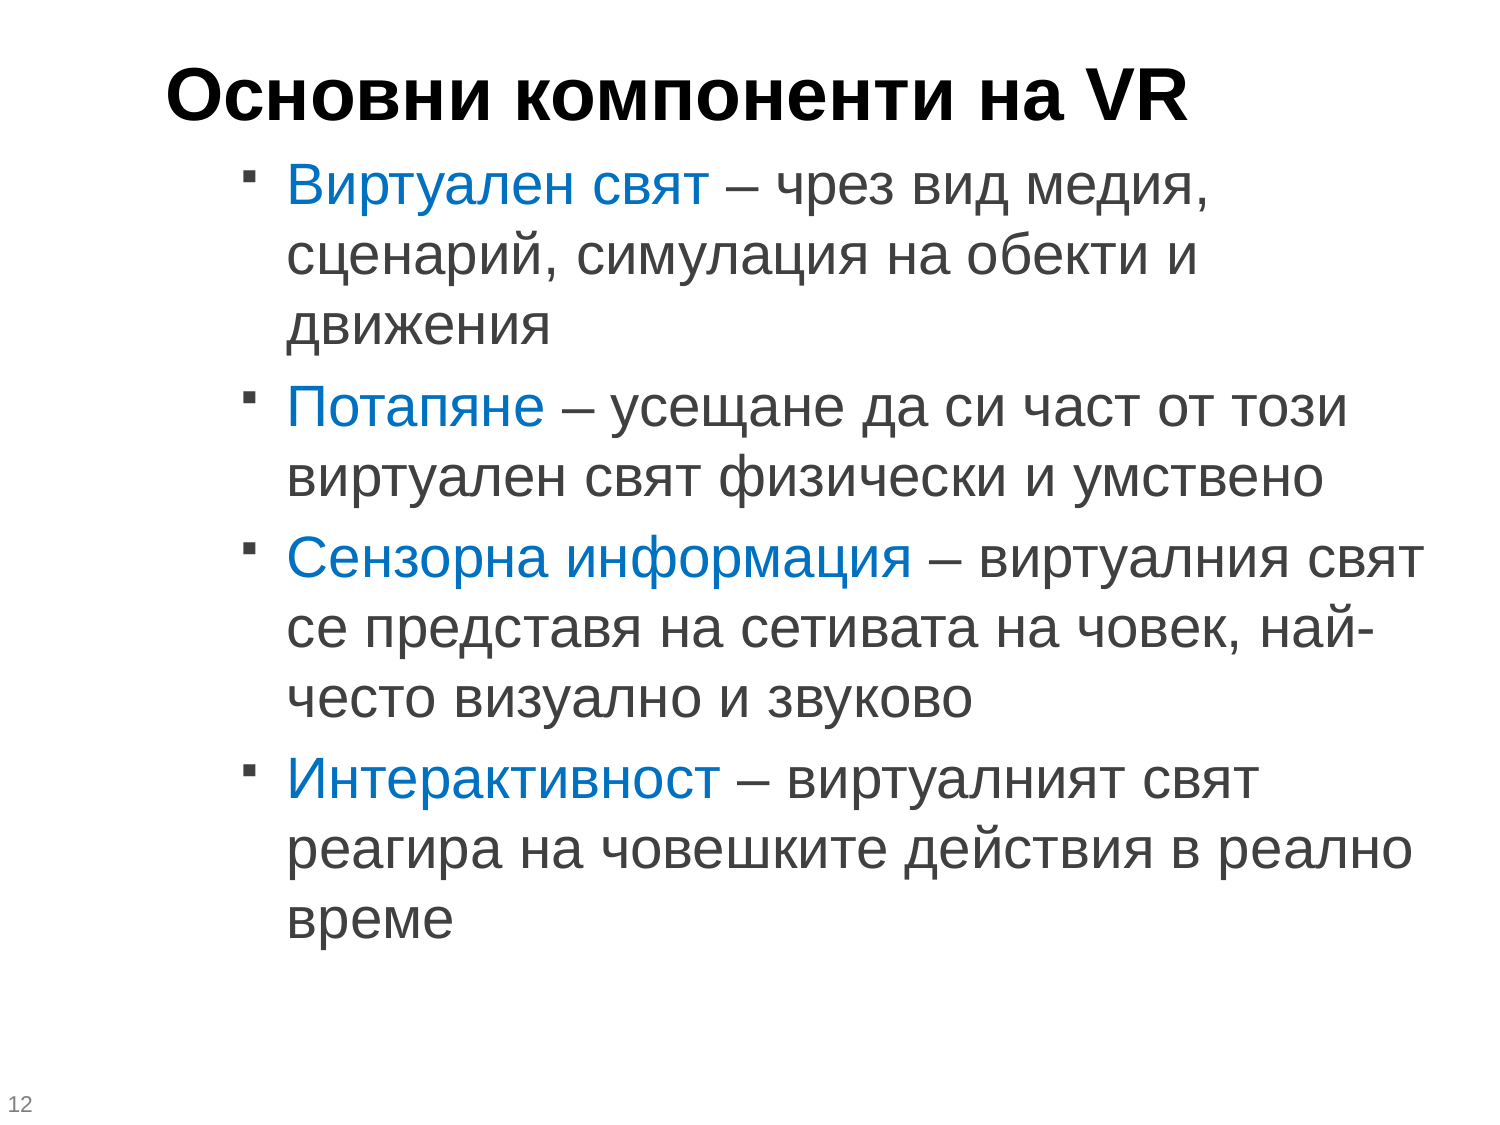

Основни компоненти на VR
Виртуален свят – чрез вид медия, сценарий, симулация на обекти и движения
Потапяне – усещане да си част от този виртуален свят физически и умствено
Сензорна информация – виртуалния свят се представя на сетивата на човек, най-често визуално и звуково
Интерактивност – виртуалният свят реагира на човешките действия в реално време